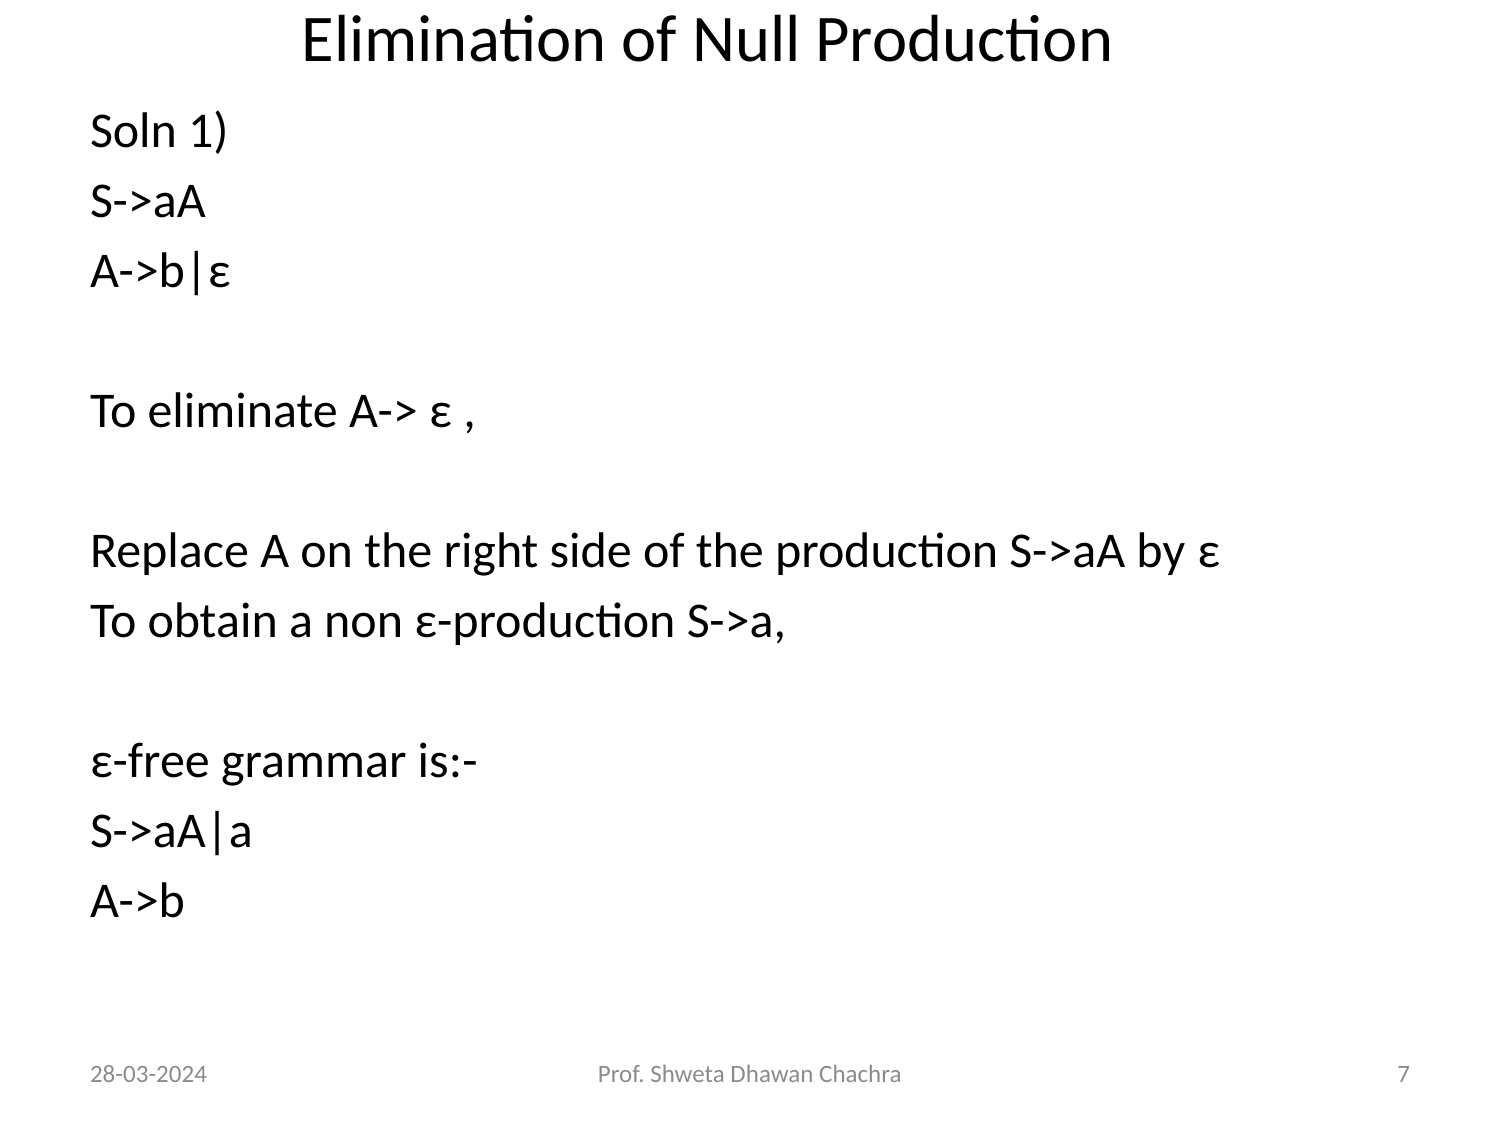

# Elimination of Null Production
Soln 1)
S->aA
A->b|ε

To eliminate A-> ε ,

Replace A on the right side of the production S->aA by ε
To obtain a non ε-production S->a,

ε-free grammar is:-
S->aA|a
A->b
28-03-2024
Prof. Shweta Dhawan Chachra
7